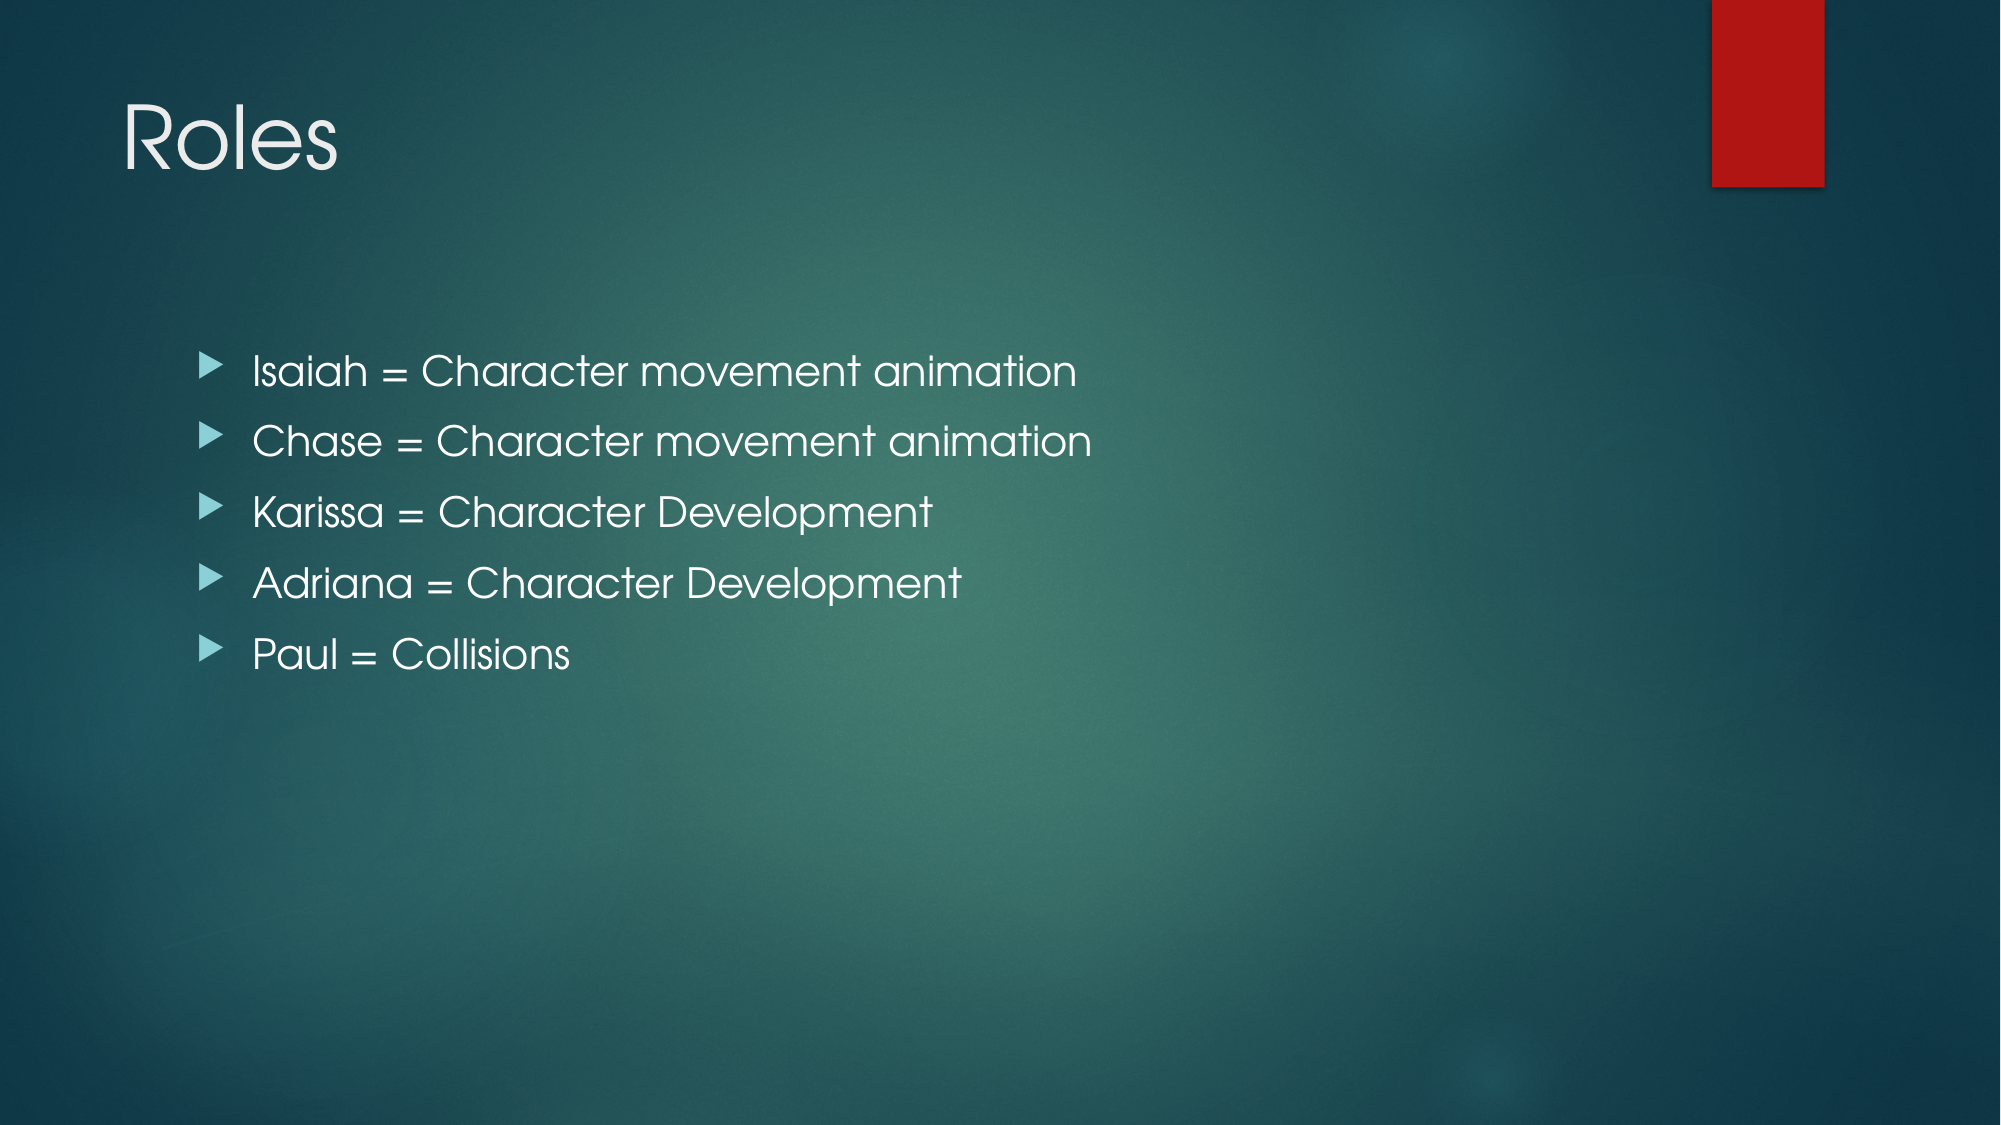

# Roles
Isaiah = Character movement animation
Chase = Character movement animation
Karissa = Character Development
Adriana = Character Development
Paul = Collisions